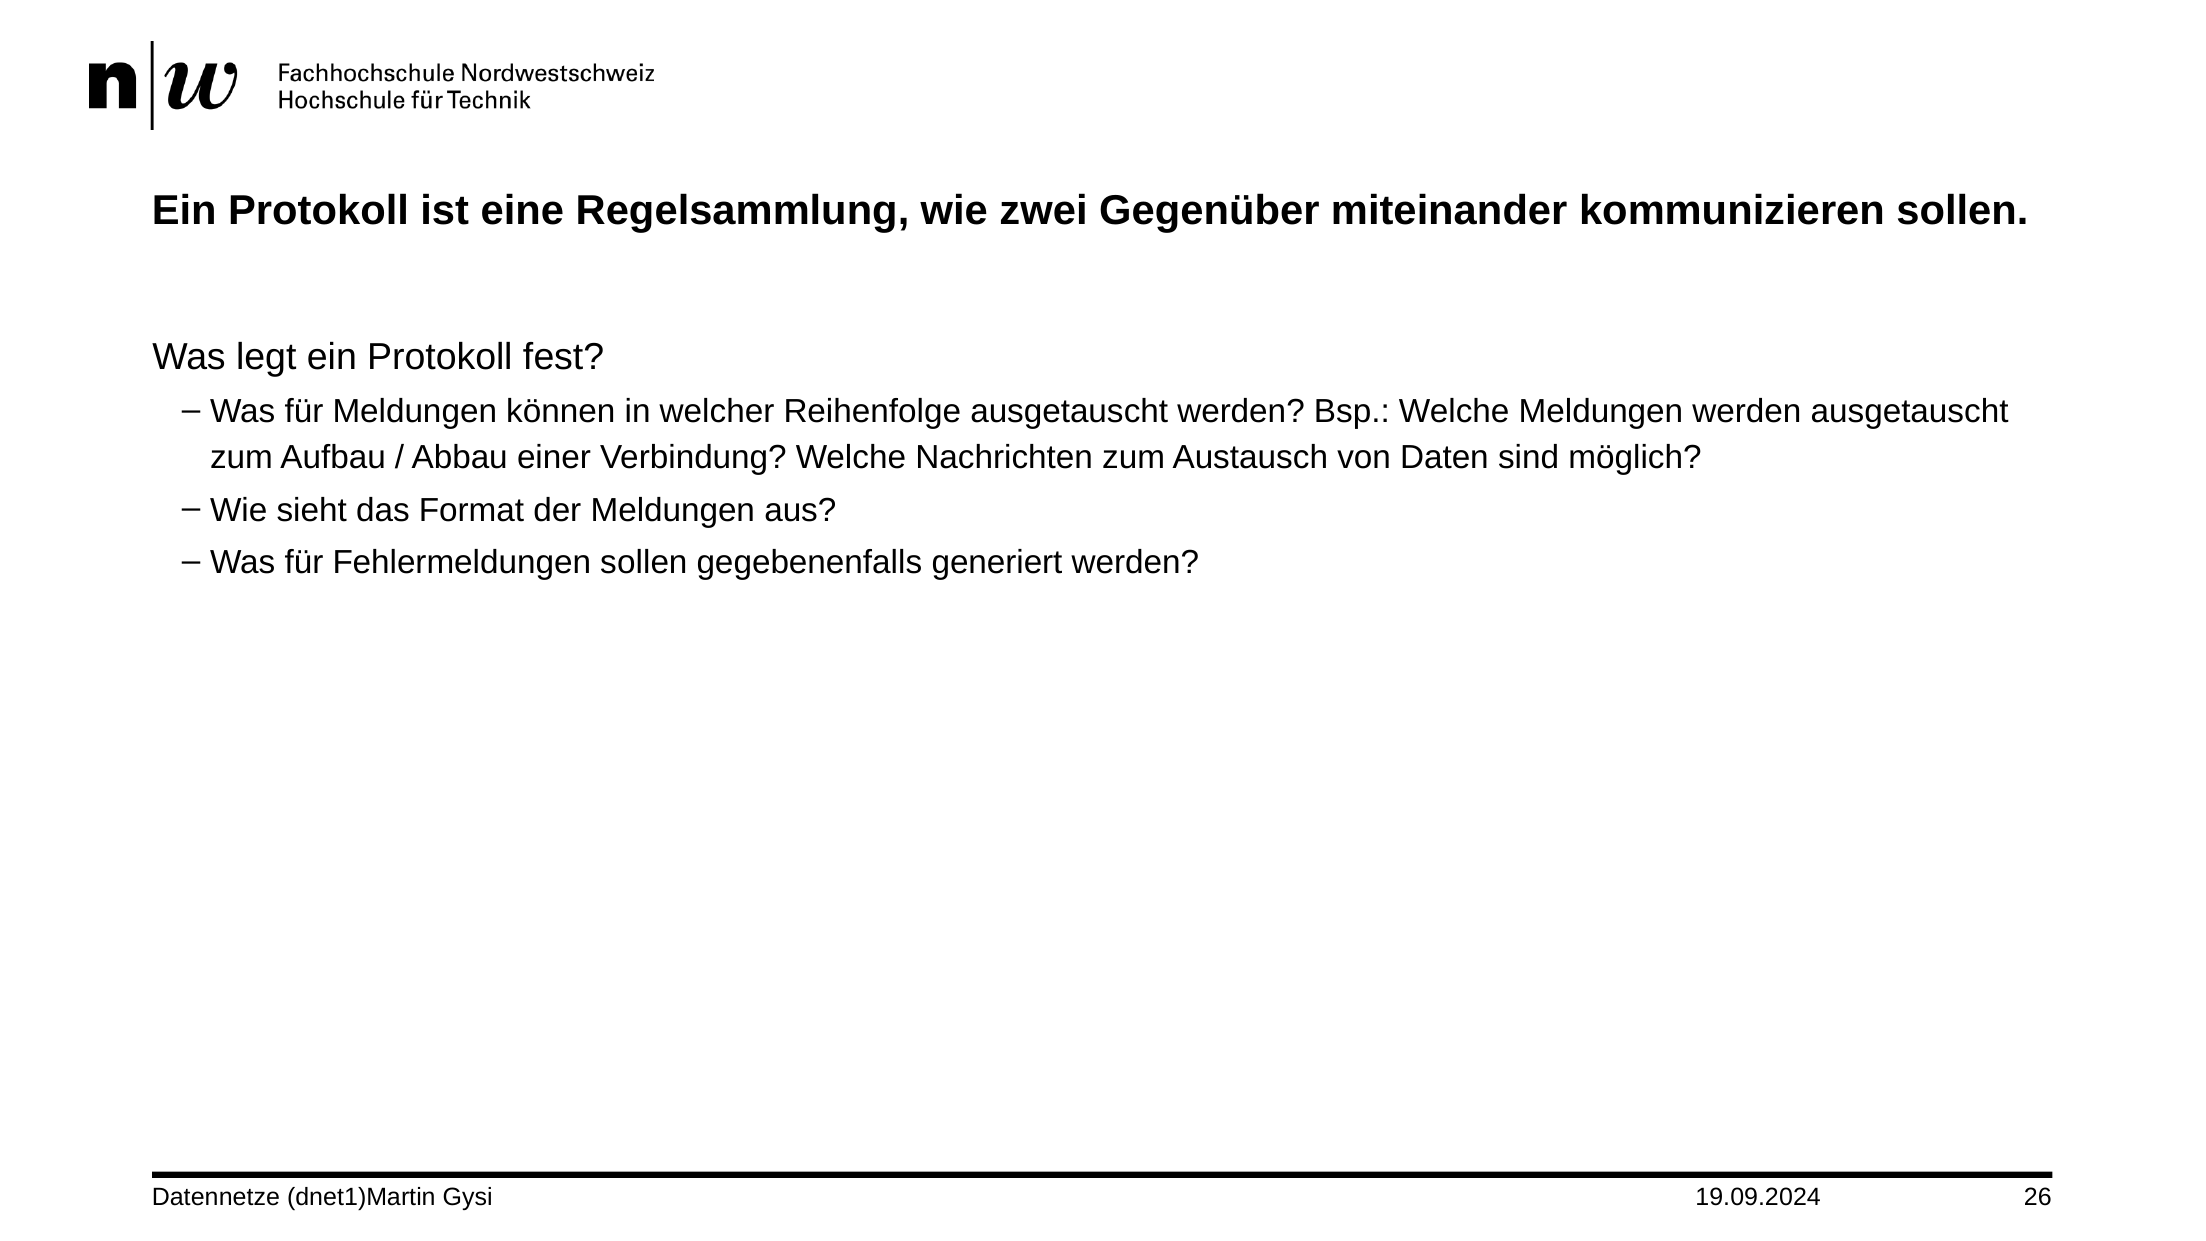

# Ein Protokoll ist eine Regelsammlung, wie zwei Gegenüber miteinander kommunizieren sollen.
Was legt ein Protokoll fest?
Was für Meldungen können in welcher Reihenfolge ausgetauscht werden? Bsp.: Welche Meldungen werden ausgetauscht zum Aufbau / Abbau einer Verbindung? Welche Nachrichten zum Austausch von Daten sind möglich?
Wie sieht das Format der Meldungen aus?
Was für Fehlermeldungen sollen gegebenenfalls generiert werden?

Datennetze (dnet1)	Martin Gysi
19.09.2024
26